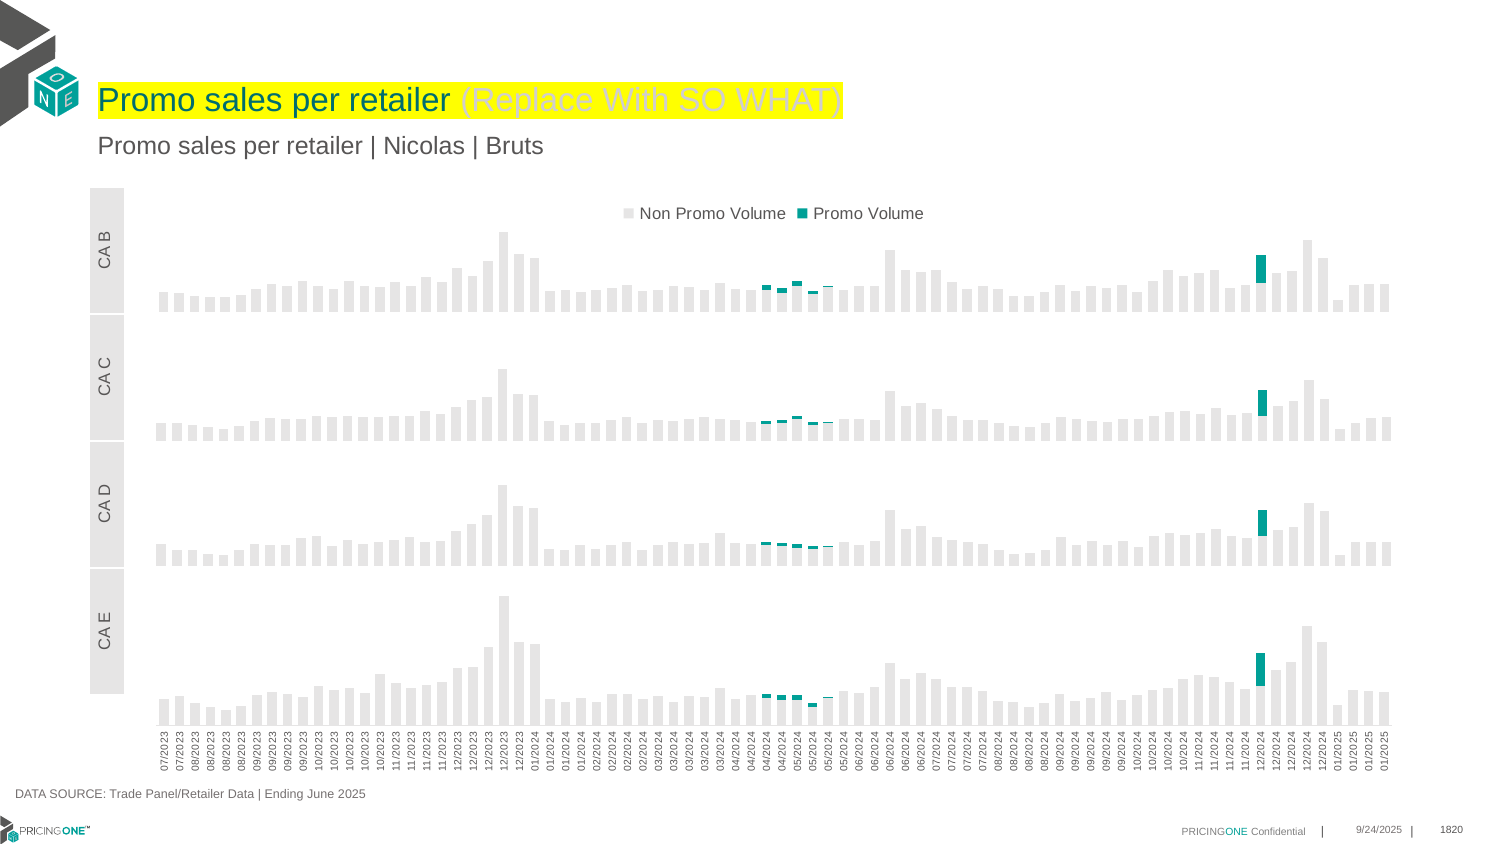

# Promo sales per retailer (Replace With SO WHAT)
Promo sales per retailer | Nicolas | Bruts
| CA B |
| --- |
| CA C |
| CA D |
| CA E |

### Chart

| Category | Non Promo Volume | Promo Volume |
|---|---|---|
| 45130 | 306.0 | 0.0 |
| 45137 | 303.0 | 0.0 |
| 45144 | 252.0 | 0.0 |
| 45151 | 228.0 | 0.0 |
| 45158 | 232.0 | 0.0 |
| 45165 | 261.0 | 0.0 |
| 45172 | 352.0 | 0.0 |
| 45179 | 433.0 | 0.0 |
| 45186 | 399.0 | 0.0 |
| 45193 | 483.0 | 0.0 |
| 45200 | 403.0 | 0.0 |
| 45207 | 355.0 | 0.0 |
| 45214 | 477.0 | 0.0 |
| 45221 | 412.0 | 0.0 |
| 45228 | 392.0 | 0.0 |
| 45235 | 472.0 | 0.0 |
| 45242 | 413.0 | 0.0 |
| 45249 | 544.0 | 0.0 |
| 45256 | 476.0 | 0.0 |
| 45263 | 690.0 | 0.0 |
| 45270 | 569.0 | 0.0 |
| 45277 | 802.0 | 0.0 |
| 45284 | 1245.0 | 0.0 |
| 45291 | 908.0 | 0.0 |
| 45298 | 845.0 | 0.0 |
| 45305 | 332.0 | 0.0 |
| 45312 | 337.0 | 0.0 |
| 45319 | 310.0 | 0.0 |
| 45326 | 338.0 | 0.0 |
| 45333 | 378.0 | 0.0 |
| 45340 | 416.0 | 0.0 |
| 45347 | 328.0 | 0.0 |
| 45354 | 346.0 | 0.0 |
| 45361 | 405.0 | 0.0 |
| 45368 | 384.0 | 0.0 |
| 45375 | 345.0 | 0.0 |
| 45382 | 449.0 | 0.0 |
| 45389 | 365.0 | 0.0 |
| 45396 | 341.0 | 0.0 |
| 45403 | 345.0 | 75.0 |
| 45410 | 304.0 | 74.0 |
| 45417 | 398.0 | 84.0 |
| 45424 | 285.0 | 35.0 |
| 45431 | 392.0 | 7.0 |
| 45438 | 343.0 | 0.0 |
| 45445 | 410.0 | 0.0 |
| 45452 | 400.0 | 0.0 |
| 45459 | 962.0 | 0.0 |
| 45466 | 661.0 | 0.0 |
| 45473 | 628.0 | 0.0 |
| 45480 | 656.0 | 0.0 |
| 45487 | 468.0 | 0.0 |
| 45494 | 362.0 | 0.0 |
| 45501 | 410.0 | 0.0 |
| 45508 | 355.0 | 0.0 |
| 45515 | 257.0 | 0.0 |
| 45522 | 246.0 | 0.0 |
| 45529 | 312.0 | 0.0 |
| 45536 | 424.0 | 0.0 |
| 45543 | 329.0 | 0.0 |
| 45550 | 400.0 | 0.0 |
| 45557 | 375.0 | 0.0 |
| 45564 | 418.0 | 0.0 |
| 45571 | 313.0 | 0.0 |
| 45578 | 484.0 | 0.0 |
| 45585 | 650.0 | 0.0 |
| 45592 | 563.0 | 0.0 |
| 45599 | 606.0 | 0.0 |
| 45606 | 657.0 | 0.0 |
| 45613 | 373.0 | 0.0 |
| 45620 | 418.0 | 0.0 |
| 45627 | 459.0 | 437.0 |
| 45634 | 615.0 | 0.0 |
| 45641 | 639.0 | 0.0 |
| 45648 | 1131.0 | 0.0 |
| 45655 | 850.0 | 0.0 |
| 45662 | 193.0 | 0.0 |
| 45669 | 417.0 | 0.0 |
| 45676 | 430.0 | 0.0 |
| 45683 | 436.0 | 0.0 |

### Chart

| Category | Non Promo Volume | Promo Volume |
|---|---|---|
| 45130 | 533.0 | 0.0 |
| 45137 | 510.0 | 0.0 |
| 45144 | 470.0 | 0.0 |
| 45151 | 409.0 | 0.0 |
| 45158 | 343.0 | 0.0 |
| 45165 | 419.0 | 0.0 |
| 45172 | 578.0 | 0.0 |
| 45179 | 657.0 | 0.0 |
| 45186 | 623.0 | 0.0 |
| 45193 | 622.0 | 0.0 |
| 45200 | 716.0 | 0.0 |
| 45207 | 700.0 | 0.0 |
| 45214 | 712.0 | 0.0 |
| 45221 | 698.0 | 0.0 |
| 45228 | 698.0 | 0.0 |
| 45235 | 715.0 | 0.0 |
| 45242 | 712.0 | 0.0 |
| 45249 | 857.0 | 0.0 |
| 45256 | 774.0 | 0.0 |
| 45263 | 975.0 | 0.0 |
| 45270 | 1189.0 | 0.0 |
| 45277 | 1267.0 | 0.0 |
| 45284 | 2072.0 | 0.0 |
| 45291 | 1338.0 | 0.0 |
| 45298 | 1328.0 | 0.0 |
| 45305 | 568.0 | 0.0 |
| 45312 | 464.0 | 0.0 |
| 45319 | 519.0 | 0.0 |
| 45326 | 513.0 | 0.0 |
| 45333 | 594.0 | 0.0 |
| 45340 | 692.0 | 0.0 |
| 45347 | 514.0 | 0.0 |
| 45354 | 600.0 | 0.0 |
| 45361 | 576.0 | 0.0 |
| 45368 | 647.0 | 0.0 |
| 45375 | 699.0 | 0.0 |
| 45382 | 633.0 | 0.0 |
| 45389 | 617.0 | 0.0 |
| 45396 | 561.0 | 0.0 |
| 45403 | 495.0 | 87.0 |
| 45410 | 513.0 | 97.0 |
| 45417 | 622.0 | 110.0 |
| 45424 | 451.0 | 91.0 |
| 45431 | 541.0 | 19.0 |
| 45438 | 639.0 | 0.0 |
| 45445 | 647.0 | 0.0 |
| 45452 | 600.0 | 0.0 |
| 45459 | 1444.0 | 0.0 |
| 45466 | 998.0 | 0.0 |
| 45473 | 1078.0 | 0.0 |
| 45480 | 923.0 | 0.0 |
| 45487 | 707.0 | 0.0 |
| 45494 | 608.0 | 0.0 |
| 45501 | 617.0 | 0.0 |
| 45508 | 532.0 | 0.0 |
| 45515 | 438.0 | 0.0 |
| 45522 | 407.0 | 0.0 |
| 45529 | 512.0 | 0.0 |
| 45536 | 702.0 | 0.0 |
| 45543 | 632.0 | 0.0 |
| 45550 | 587.0 | 0.0 |
| 45557 | 545.0 | 0.0 |
| 45564 | 645.0 | 0.0 |
| 45571 | 646.0 | 0.0 |
| 45578 | 706.0 | 0.0 |
| 45585 | 827.0 | 0.0 |
| 45592 | 862.0 | 0.0 |
| 45599 | 787.0 | 0.0 |
| 45606 | 944.0 | 0.0 |
| 45613 | 736.0 | 0.0 |
| 45620 | 801.0 | 0.0 |
| 45627 | 715.0 | 739.0 |
| 45634 | 1006.0 | 0.0 |
| 45641 | 1162.0 | 0.0 |
| 45648 | 1751.0 | 0.0 |
| 45655 | 1208.0 | 0.0 |
| 45662 | 350.0 | 0.0 |
| 45669 | 524.0 | 0.0 |
| 45676 | 668.0 | 0.0 |
| 45683 | 694.0 | 0.0 |

### Chart

| Category | Non Promo Volume | Promo Volume |
|---|---|---|
| 45130 | 450.0 | 0.0 |
| 45137 | 330.0 | 0.0 |
| 45144 | 335.0 | 0.0 |
| 45151 | 256.0 | 0.0 |
| 45158 | 240.0 | 0.0 |
| 45165 | 344.0 | 0.0 |
| 45172 | 447.0 | 0.0 |
| 45179 | 443.0 | 0.0 |
| 45186 | 438.0 | 0.0 |
| 45193 | 581.0 | 0.0 |
| 45200 | 631.0 | 0.0 |
| 45207 | 407.0 | 0.0 |
| 45214 | 542.0 | 0.0 |
| 45221 | 459.0 | 0.0 |
| 45228 | 505.0 | 0.0 |
| 45235 | 530.0 | 0.0 |
| 45242 | 606.0 | 0.0 |
| 45249 | 506.0 | 0.0 |
| 45256 | 514.0 | 0.0 |
| 45263 | 729.0 | 0.0 |
| 45270 | 871.0 | 0.0 |
| 45277 | 1050.0 | 0.0 |
| 45284 | 1658.0 | 0.0 |
| 45291 | 1233.0 | 0.0 |
| 45298 | 1206.0 | 0.0 |
| 45305 | 350.0 | 0.0 |
| 45312 | 343.0 | 0.0 |
| 45319 | 434.0 | 0.0 |
| 45326 | 357.0 | 0.0 |
| 45333 | 432.0 | 0.0 |
| 45340 | 502.0 | 0.0 |
| 45347 | 332.0 | 0.0 |
| 45354 | 443.0 | 0.0 |
| 45361 | 507.0 | 0.0 |
| 45368 | 455.0 | 0.0 |
| 45375 | 477.0 | 0.0 |
| 45382 | 676.0 | 0.0 |
| 45389 | 484.0 | 0.0 |
| 45396 | 466.0 | 0.0 |
| 45403 | 435.0 | 71.0 |
| 45410 | 411.0 | 59.0 |
| 45417 | 382.0 | 80.0 |
| 45424 | 361.0 | 61.0 |
| 45431 | 397.0 | 18.0 |
| 45438 | 502.0 | 0.0 |
| 45445 | 437.0 | 0.0 |
| 45452 | 515.0 | 0.0 |
| 45459 | 1153.0 | 0.0 |
| 45466 | 766.0 | 0.0 |
| 45473 | 835.0 | 0.0 |
| 45480 | 606.0 | 0.0 |
| 45487 | 546.0 | 0.0 |
| 45494 | 503.0 | 0.0 |
| 45501 | 455.0 | 0.0 |
| 45508 | 332.0 | 0.0 |
| 45515 | 260.0 | 0.0 |
| 45522 | 282.0 | 0.0 |
| 45529 | 341.0 | 0.0 |
| 45536 | 594.0 | 0.0 |
| 45543 | 431.0 | 0.0 |
| 45550 | 524.0 | 0.0 |
| 45557 | 435.0 | 0.0 |
| 45564 | 513.0 | 0.0 |
| 45571 | 402.0 | 0.0 |
| 45578 | 614.0 | 0.0 |
| 45585 | 680.0 | 0.0 |
| 45592 | 645.0 | 0.0 |
| 45599 | 691.0 | 0.0 |
| 45606 | 766.0 | 0.0 |
| 45613 | 625.0 | 0.0 |
| 45620 | 579.0 | 0.0 |
| 45627 | 622.0 | 527.0 |
| 45634 | 734.0 | 0.0 |
| 45641 | 796.0 | 0.0 |
| 45648 | 1291.0 | 0.0 |
| 45655 | 1134.0 | 0.0 |
| 45662 | 234.0 | 0.0 |
| 45669 | 499.0 | 0.0 |
| 45676 | 498.0 | 0.0 |
| 45683 | 488.0 | 0.0 |

### Chart

| Category | Non Promo Volume | Promo Volume |
|---|---|---|
| 45130 | 388.0 | 0.0 |
| 45137 | 425.0 | 0.0 |
| 45144 | 326.0 | 0.0 |
| 45151 | 267.0 | 0.0 |
| 45158 | 226.0 | 0.0 |
| 45165 | 282.0 | 0.0 |
| 45172 | 438.0 | 0.0 |
| 45179 | 488.0 | 0.0 |
| 45186 | 449.0 | 0.0 |
| 45193 | 408.0 | 0.0 |
| 45200 | 566.0 | 0.0 |
| 45207 | 508.0 | 0.0 |
| 45214 | 537.0 | 0.0 |
| 45221 | 472.0 | 0.0 |
| 45228 | 739.0 | 0.0 |
| 45235 | 608.0 | 0.0 |
| 45242 | 545.0 | 0.0 |
| 45249 | 586.0 | 0.0 |
| 45256 | 623.0 | 0.0 |
| 45263 | 837.0 | 0.0 |
| 45270 | 851.0 | 0.0 |
| 45277 | 1135.0 | 0.0 |
| 45284 | 1882.0 | 0.0 |
| 45291 | 1213.0 | 0.0 |
| 45298 | 1186.0 | 0.0 |
| 45305 | 377.0 | 0.0 |
| 45312 | 344.0 | 0.0 |
| 45319 | 395.0 | 0.0 |
| 45326 | 341.0 | 0.0 |
| 45333 | 456.0 | 0.0 |
| 45340 | 455.0 | 0.0 |
| 45347 | 379.0 | 0.0 |
| 45354 | 421.0 | 0.0 |
| 45361 | 345.0 | 0.0 |
| 45368 | 421.0 | 0.0 |
| 45375 | 404.0 | 0.0 |
| 45382 | 543.0 | 0.0 |
| 45389 | 377.0 | 0.0 |
| 45396 | 441.0 | 0.0 |
| 45403 | 395.0 | 52.0 |
| 45410 | 366.0 | 74.0 |
| 45417 | 366.0 | 70.0 |
| 45424 | 268.0 | 49.0 |
| 45431 | 409.0 | 7.0 |
| 45438 | 495.0 | 0.0 |
| 45445 | 473.0 | 0.0 |
| 45452 | 555.0 | 0.0 |
| 45459 | 907.0 | 0.0 |
| 45466 | 677.0 | 0.0 |
| 45473 | 764.0 | 0.0 |
| 45480 | 665.0 | 0.0 |
| 45487 | 553.0 | 0.0 |
| 45494 | 551.0 | 0.0 |
| 45501 | 502.0 | 0.0 |
| 45508 | 358.0 | 0.0 |
| 45515 | 345.0 | 0.0 |
| 45522 | 259.0 | 0.0 |
| 45529 | 323.0 | 0.0 |
| 45536 | 460.0 | 0.0 |
| 45543 | 351.0 | 0.0 |
| 45550 | 398.0 | 0.0 |
| 45557 | 486.0 | 0.0 |
| 45564 | 371.0 | 0.0 |
| 45571 | 436.0 | 0.0 |
| 45578 | 518.0 | 0.0 |
| 45585 | 544.0 | 0.0 |
| 45592 | 672.0 | 0.0 |
| 45599 | 734.0 | 0.0 |
| 45606 | 708.0 | 0.0 |
| 45613 | 634.0 | 0.0 |
| 45620 | 525.0 | 0.0 |
| 45627 | 572.0 | 475.0 |
| 45634 | 799.0 | 0.0 |
| 45641 | 922.0 | 0.0 |
| 45648 | 1438.0 | 0.0 |
| 45655 | 1216.0 | 0.0 |
| 45662 | 297.0 | 0.0 |
| 45669 | 516.0 | 0.0 |
| 45676 | 500.0 | 0.0 |
| 45683 | 483.0 | 0.0 |
DATA SOURCE: Trade Panel/Retailer Data | Ending June 2025

9/24/2025
1820